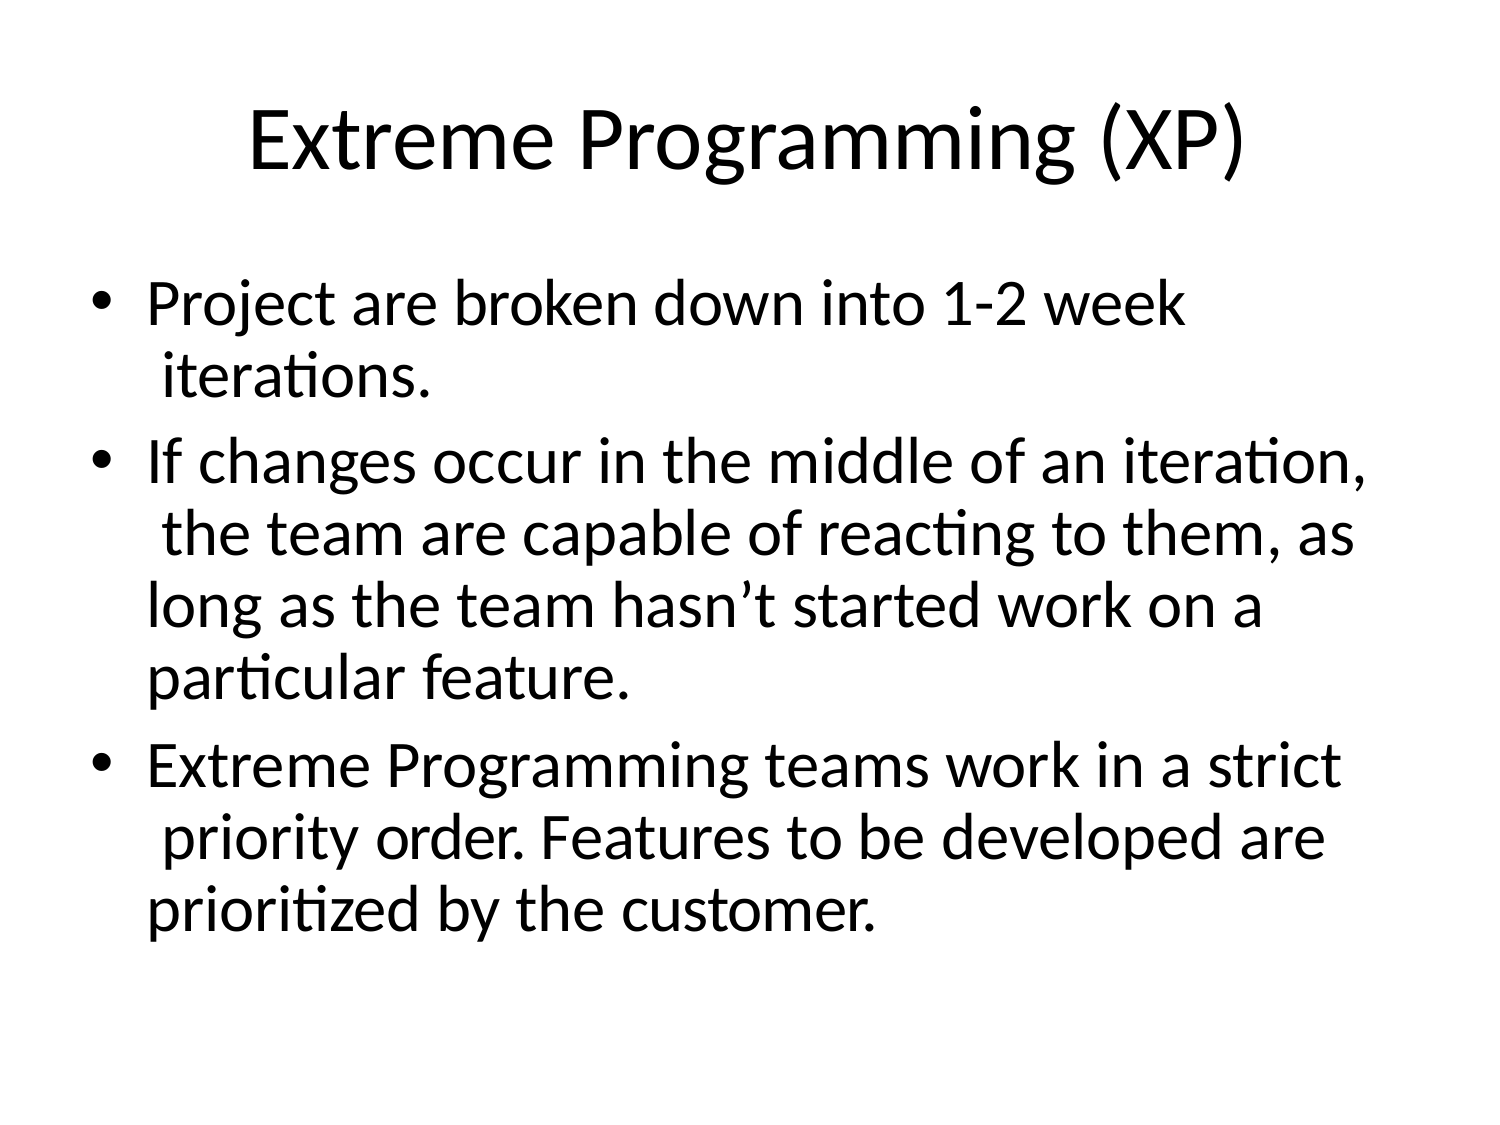

# Extreme Programming (XP)
Project are broken down into 1-2 week  iterations.
If changes occur in the middle of an iteration,  the team are capable of reacting to them, as  long as the team hasn’t started work on a  particular feature.
Extreme Programming teams work in a strict  priority order. Features to be developed are  prioritized by the customer.